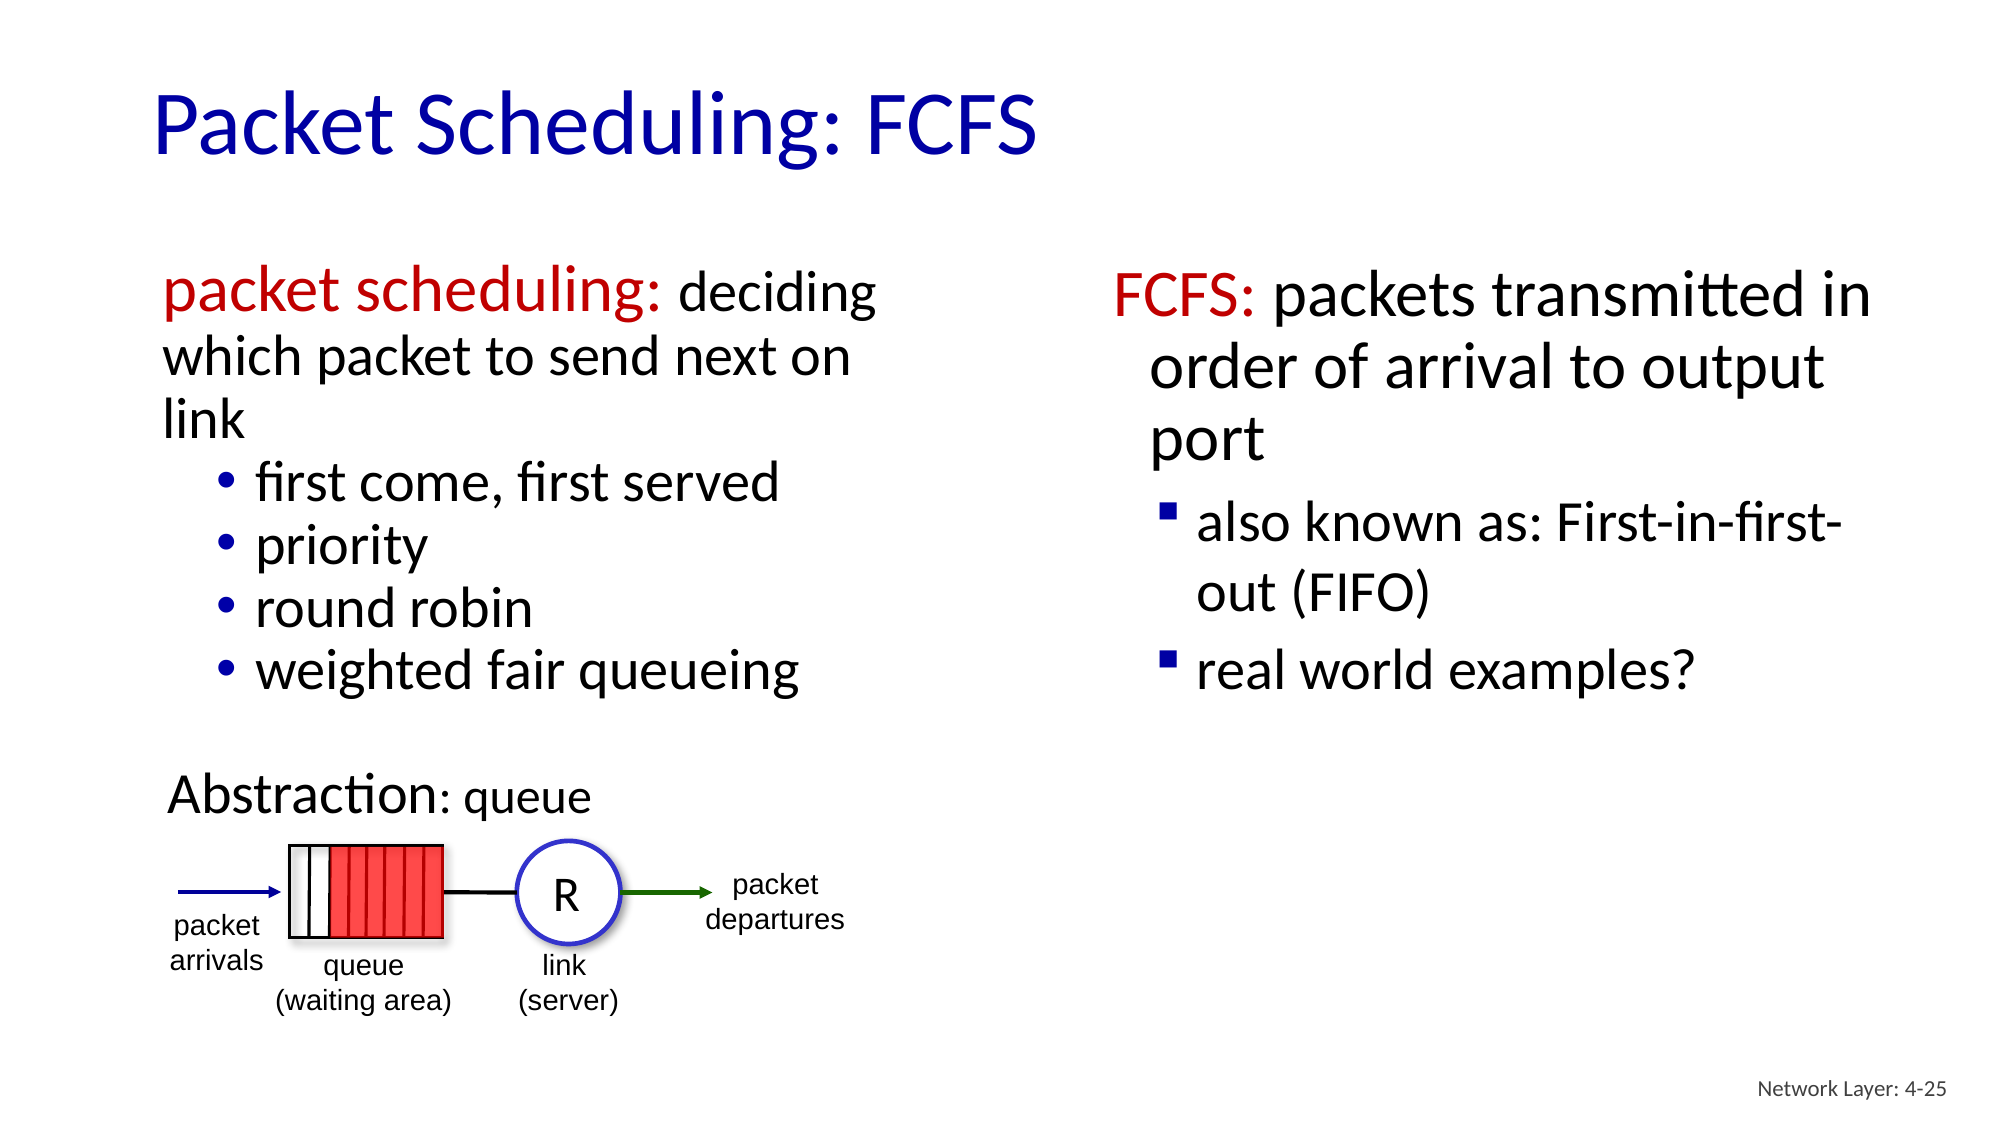

# Packet Scheduling: FCFS
packet scheduling: deciding which packet to send next on link
first come, first served
priority
round robin
weighted fair queueing
FCFS: packets transmitted in order of arrival to output port
also known as: First-in-first-out (FIFO)
real world examples?

Abstraction: queue

packet
departures
packet
arrivals
queue
(waiting area)
link
 (server)
R
Network Layer: 4-25